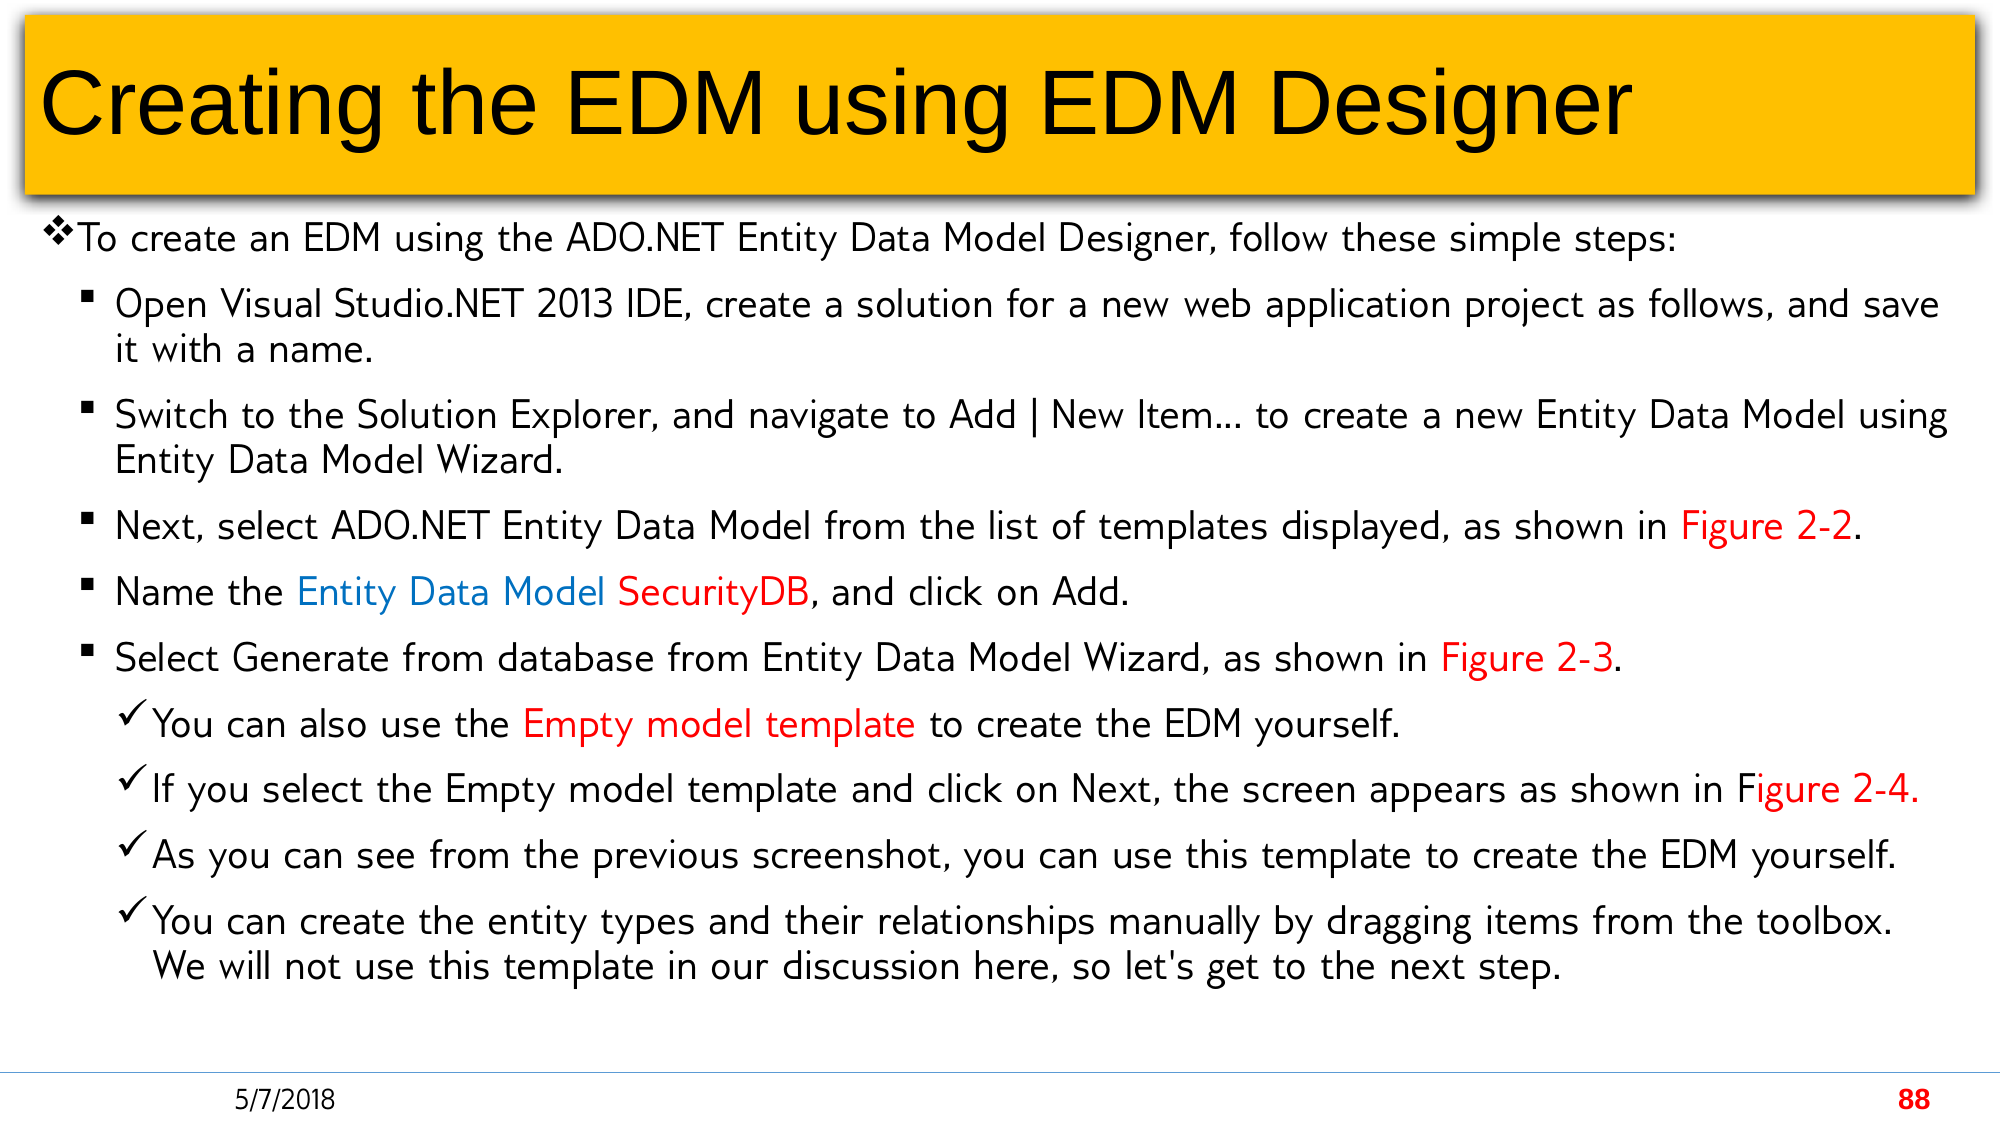

# Creating the EDM using EDM Designer
To create an EDM using the ADO.NET Entity Data Model Designer, follow these simple steps:
Open Visual Studio.NET 2013 IDE, create a solution for a new web application project as follows, and save it with a name.
Switch to the Solution Explorer, and navigate to Add | New Item... to create a new Entity Data Model using Entity Data Model Wizard.
Next, select ADO.NET Entity Data Model from the list of templates displayed, as shown in Figure 2-2.
Name the Entity Data Model SecurityDB, and click on Add.
Select Generate from database from Entity Data Model Wizard, as shown in Figure 2-3.
You can also use the Empty model template to create the EDM yourself.
If you select the Empty model template and click on Next, the screen appears as shown in Figure 2-4.
As you can see from the previous screenshot, you can use this template to create the EDM yourself.
You can create the entity types and their relationships manually by dragging items from the toolbox. We will not use this template in our discussion here, so let's get to the next step.
5/7/2018
88